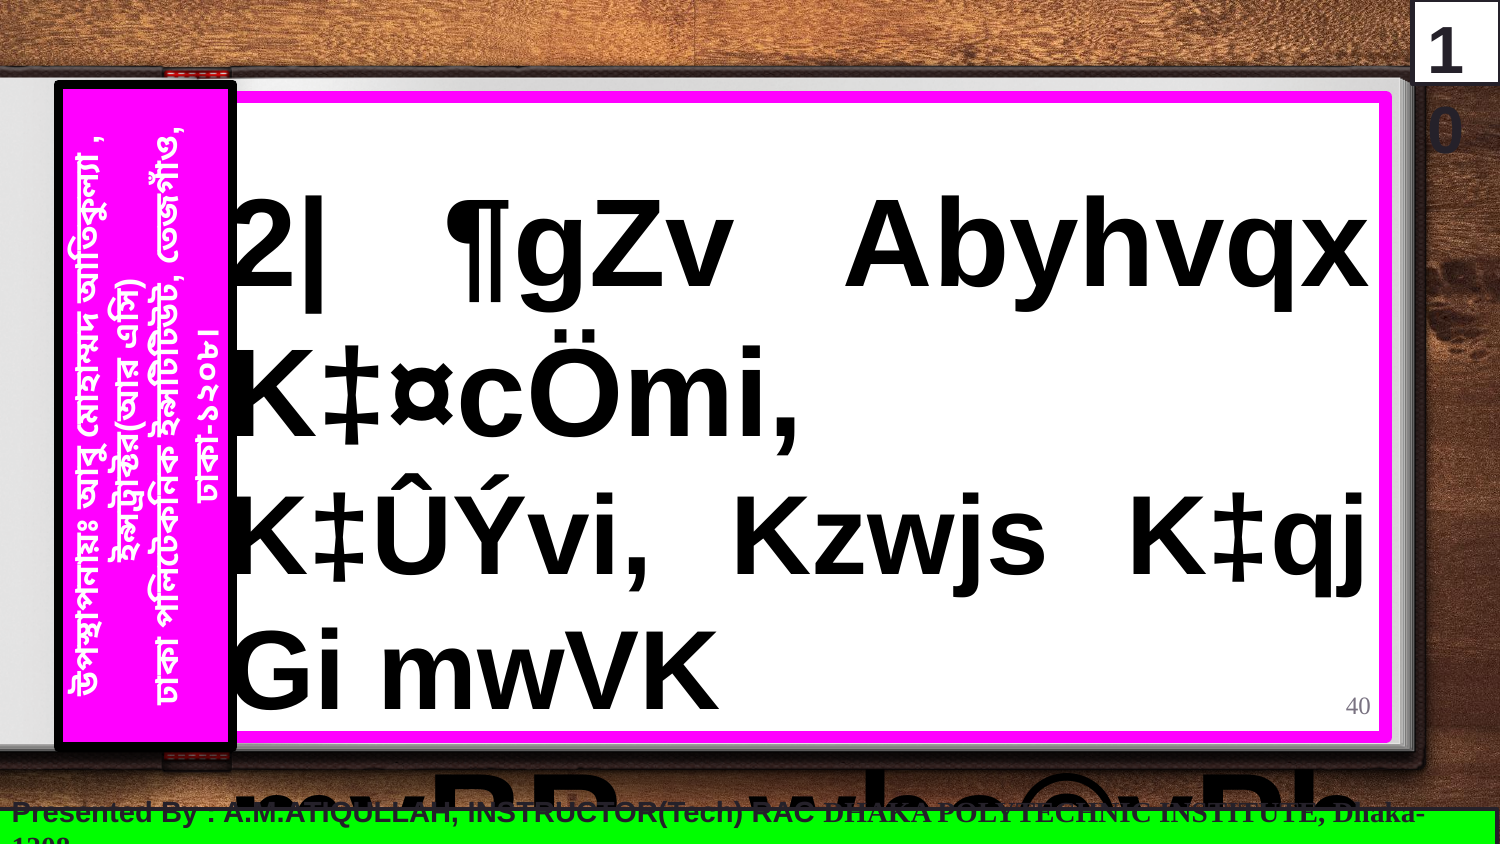

10

2| ¶gZv Abyhvqx K‡¤cÖmi,
K‡ÛÝvi, Kzwjs K‡qj Gi mwVK
mvBR wbe©vPb Ki‡Z n‡e|
উপস্থাপনায়ঃ আবু মোহাম্মদ আতিকুল্যা , ইন্সট্রাক্টর(আর এসি)
ঢাকা পলিটেকনিক ইন্সটিটিউট, তেজগাঁও, ঢাকা-১২০৮।
40
Presented By : A.M.ATIQULLAH, INSTRUCTOR(Tech) RAC DHAKA POLYTECHNIC INSTITUTE, Dhaka-1208